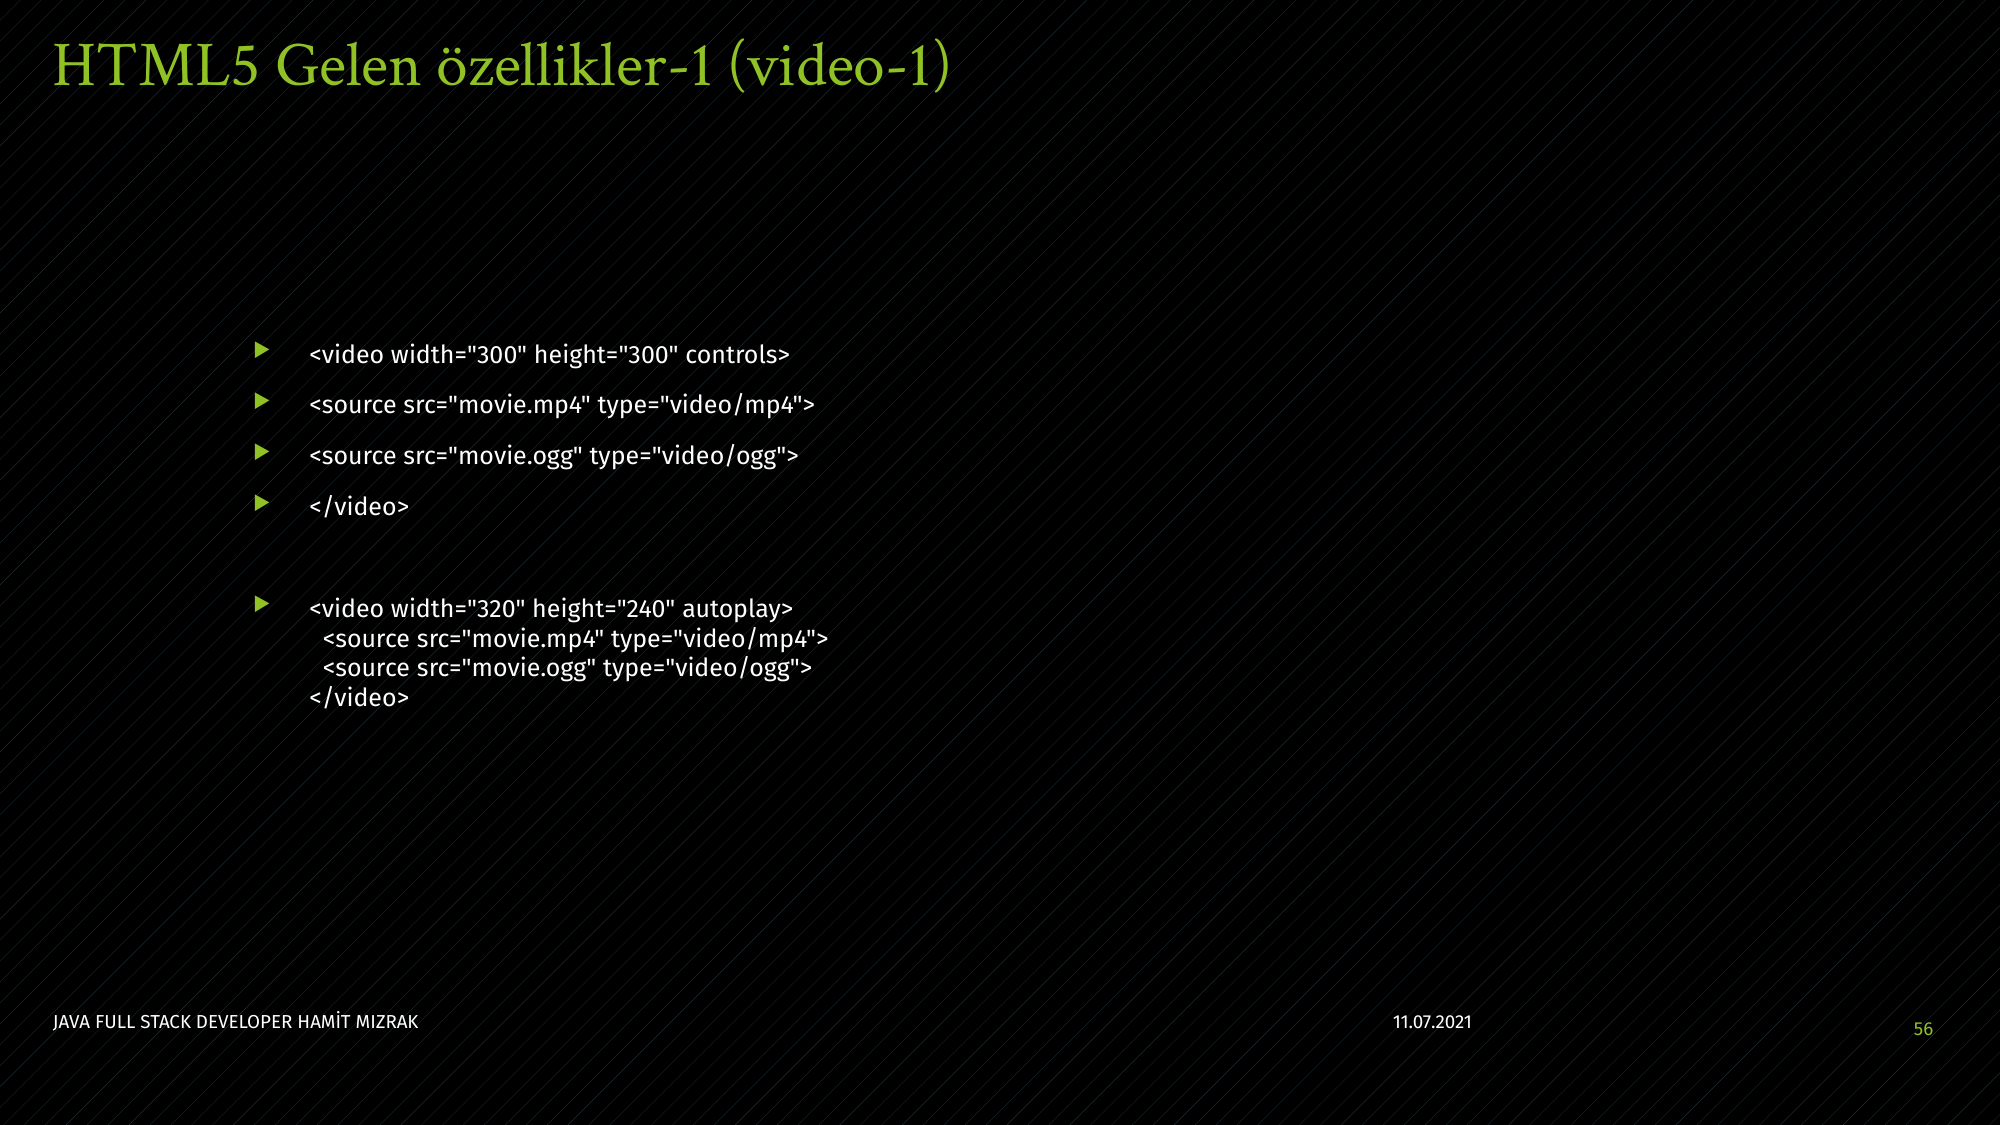

# HTML5 Gelen özellikler-1 (video-1)
<video width="300" height="300" controls>
<source src="movie.mp4" type="video/mp4">
<source src="movie.ogg" type="video/ogg">
</video>

<video width="320" height="240" autoplay>
  <source src="movie.mp4" type="video/mp4">
  <source src="movie.ogg" type="video/ogg">
</video>

JAVA FULL STACK DEVELOPER HAMİT MIZRAK
11.07.2021
56